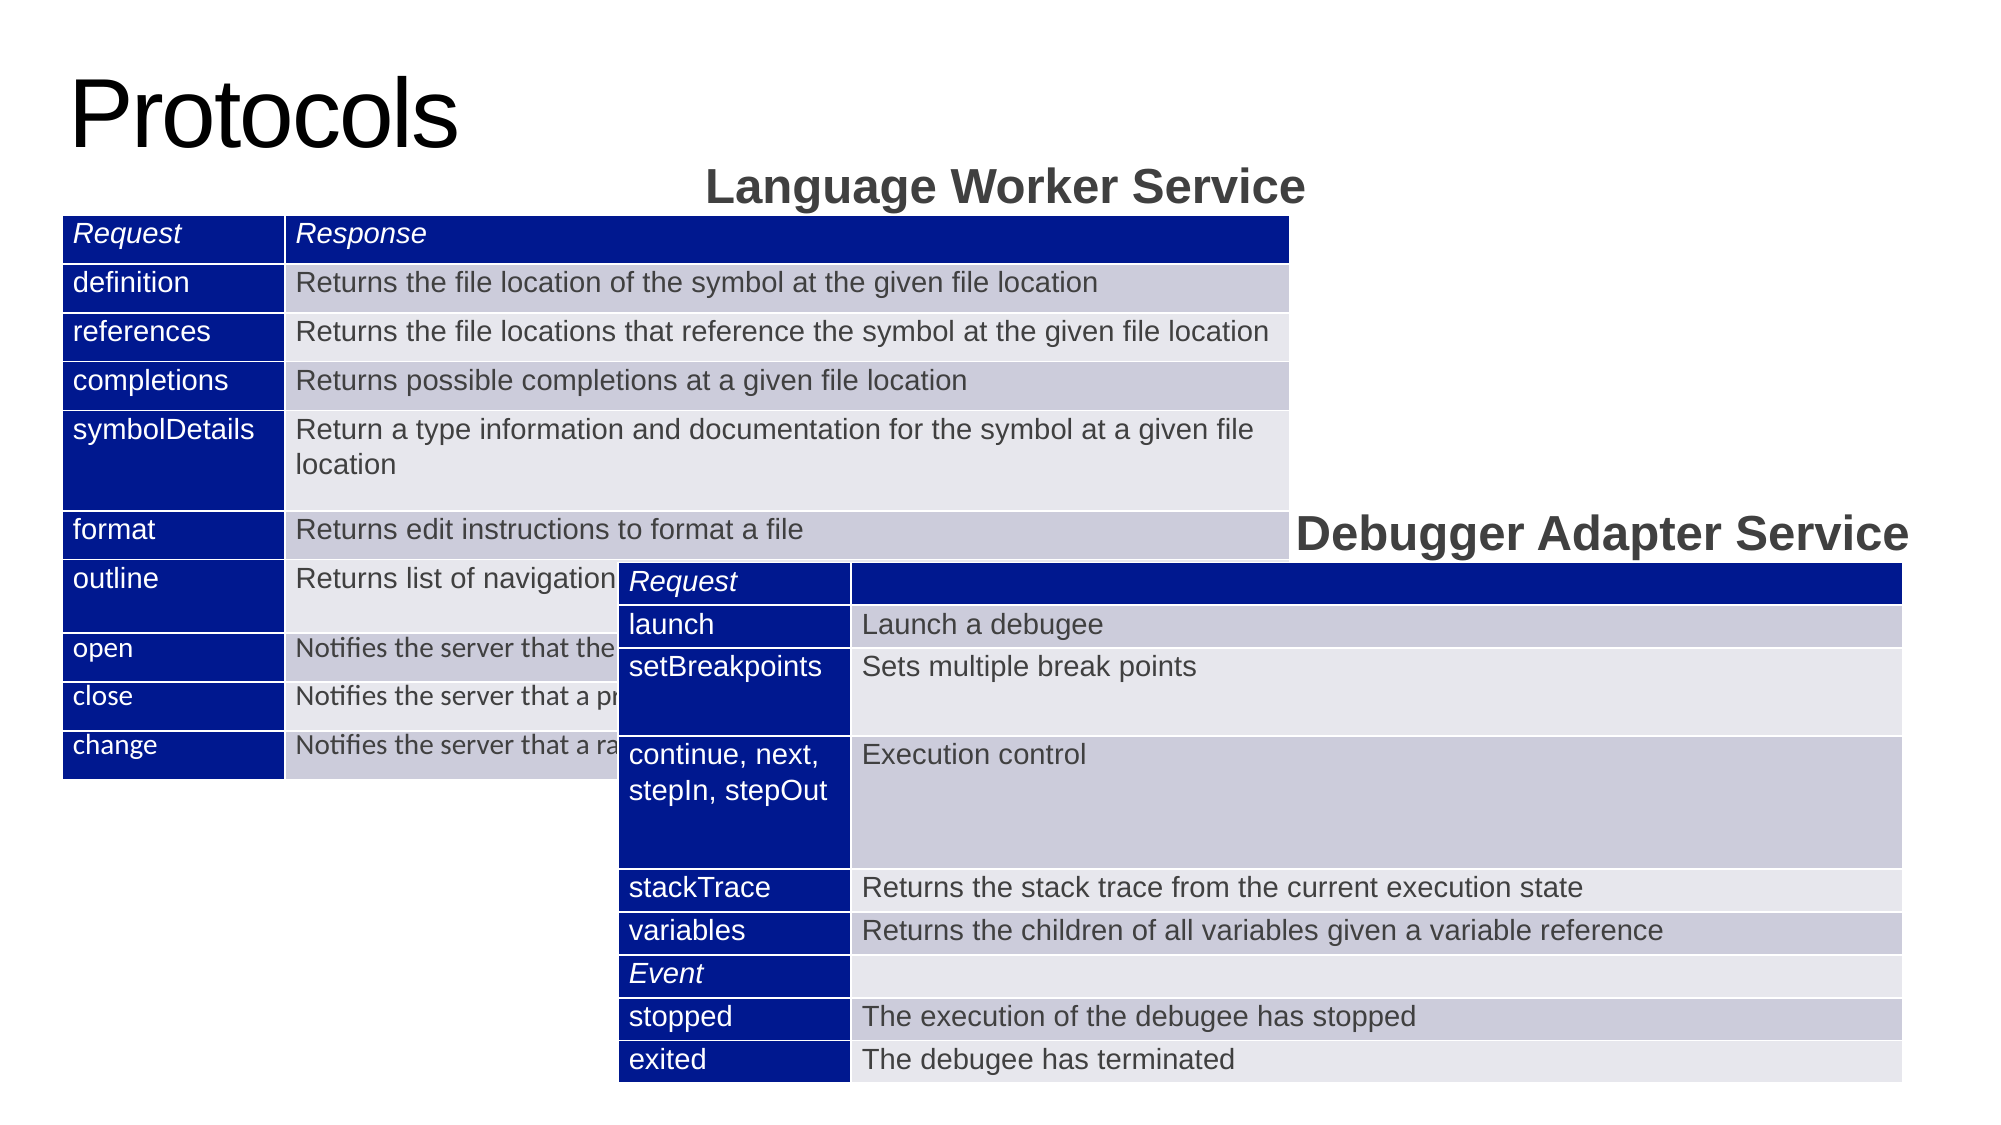

# Protocols
Language Worker Service
| Request | Response |
| --- | --- |
| definition | Returns the file location of the symbol at the given file location |
| references | Returns the file locations that reference the symbol at the given file location |
| completions | Returns possible completions at a given file location |
| symbolDetails | Return a type information and documentation for the symbol at a given file location |
| format | Returns edit instructions to format a file |
| outline | Returns list of navigation targets for a particular file |
| open | Notifies the server that the editor host has opened a file |
| close | Notifies the server that a previously opened file is now closed |
| change | Notifies the server that a range of a file has changed |

Debugger Adapter Service
| Request |  |
| --- | --- |
| launch | Launch a debugee |
| setBreakpoints | Sets multiple break points |
| continue, next, stepIn, stepOut | Execution control |
| stackTrace | Returns the stack trace from the current execution state |
| variables | Returns the children of all variables given a variable reference |
| Event |  |
| stopped | The execution of the debugee has stopped |
| exited | The debugee has terminated |